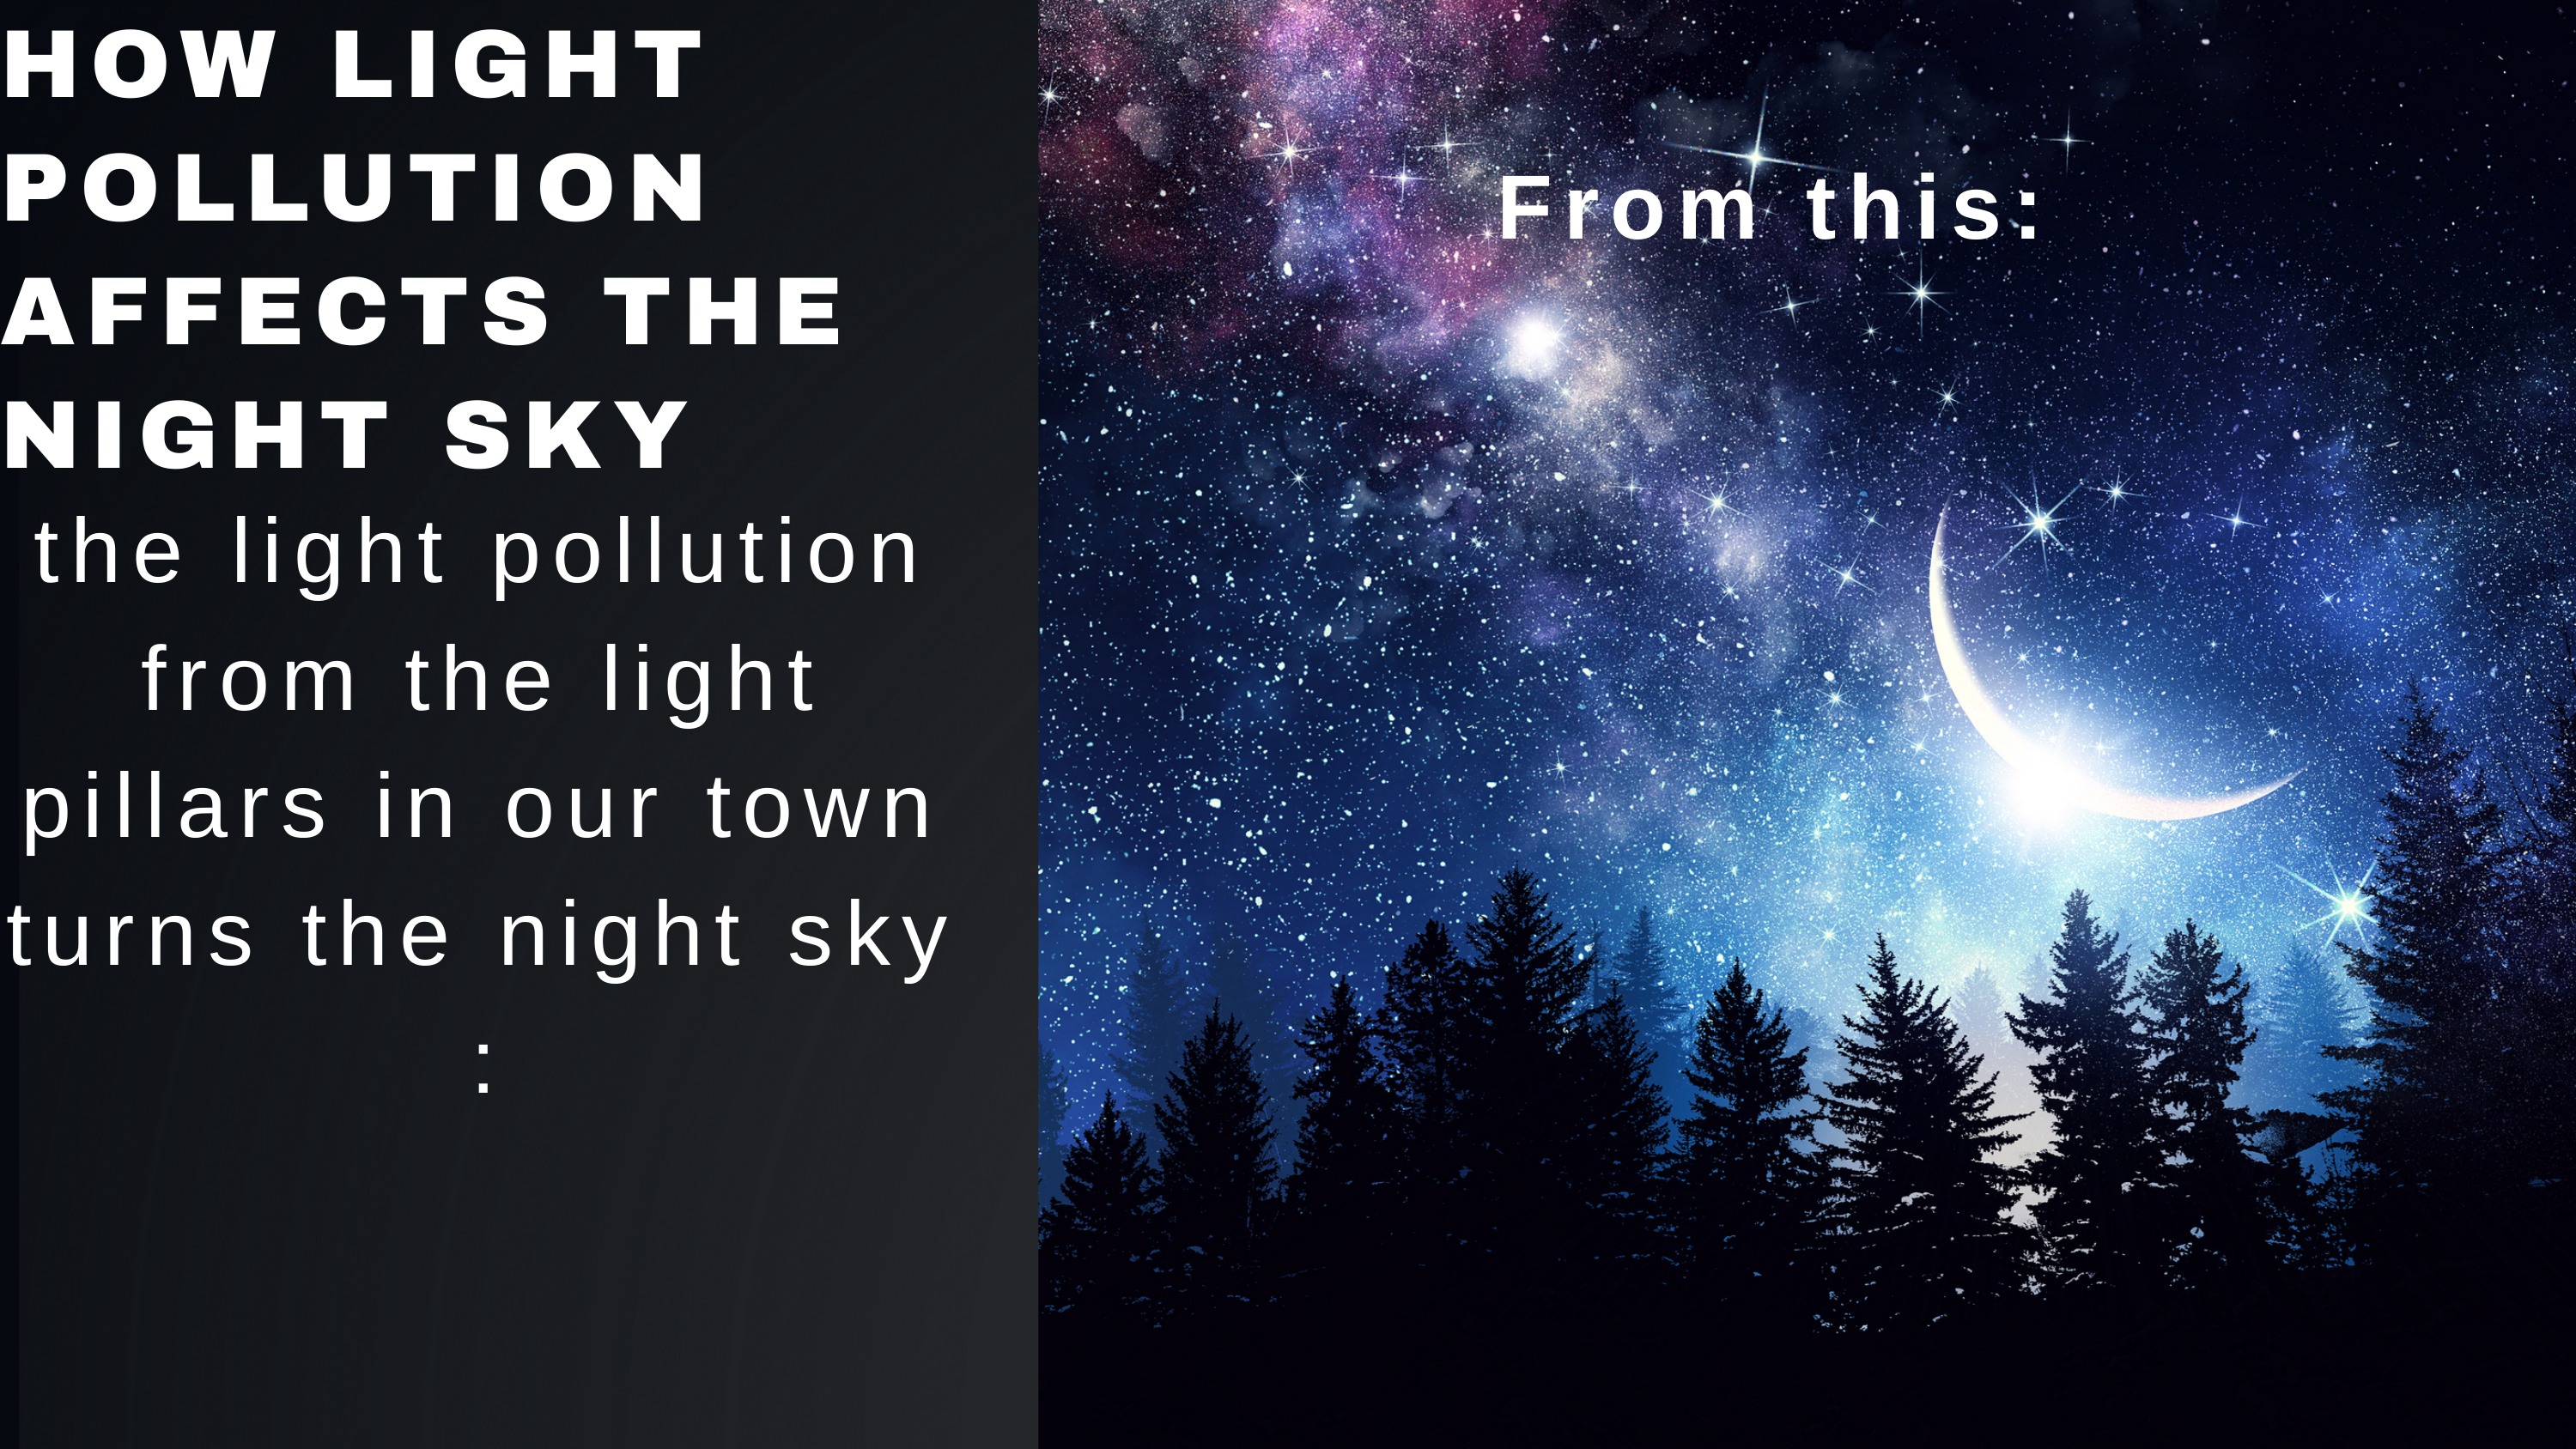

HOW LIGHT POLLUTION AFFECTS THE NIGHT SKY
From this:
the light pollution from the light pillars in our town turns the night sky :